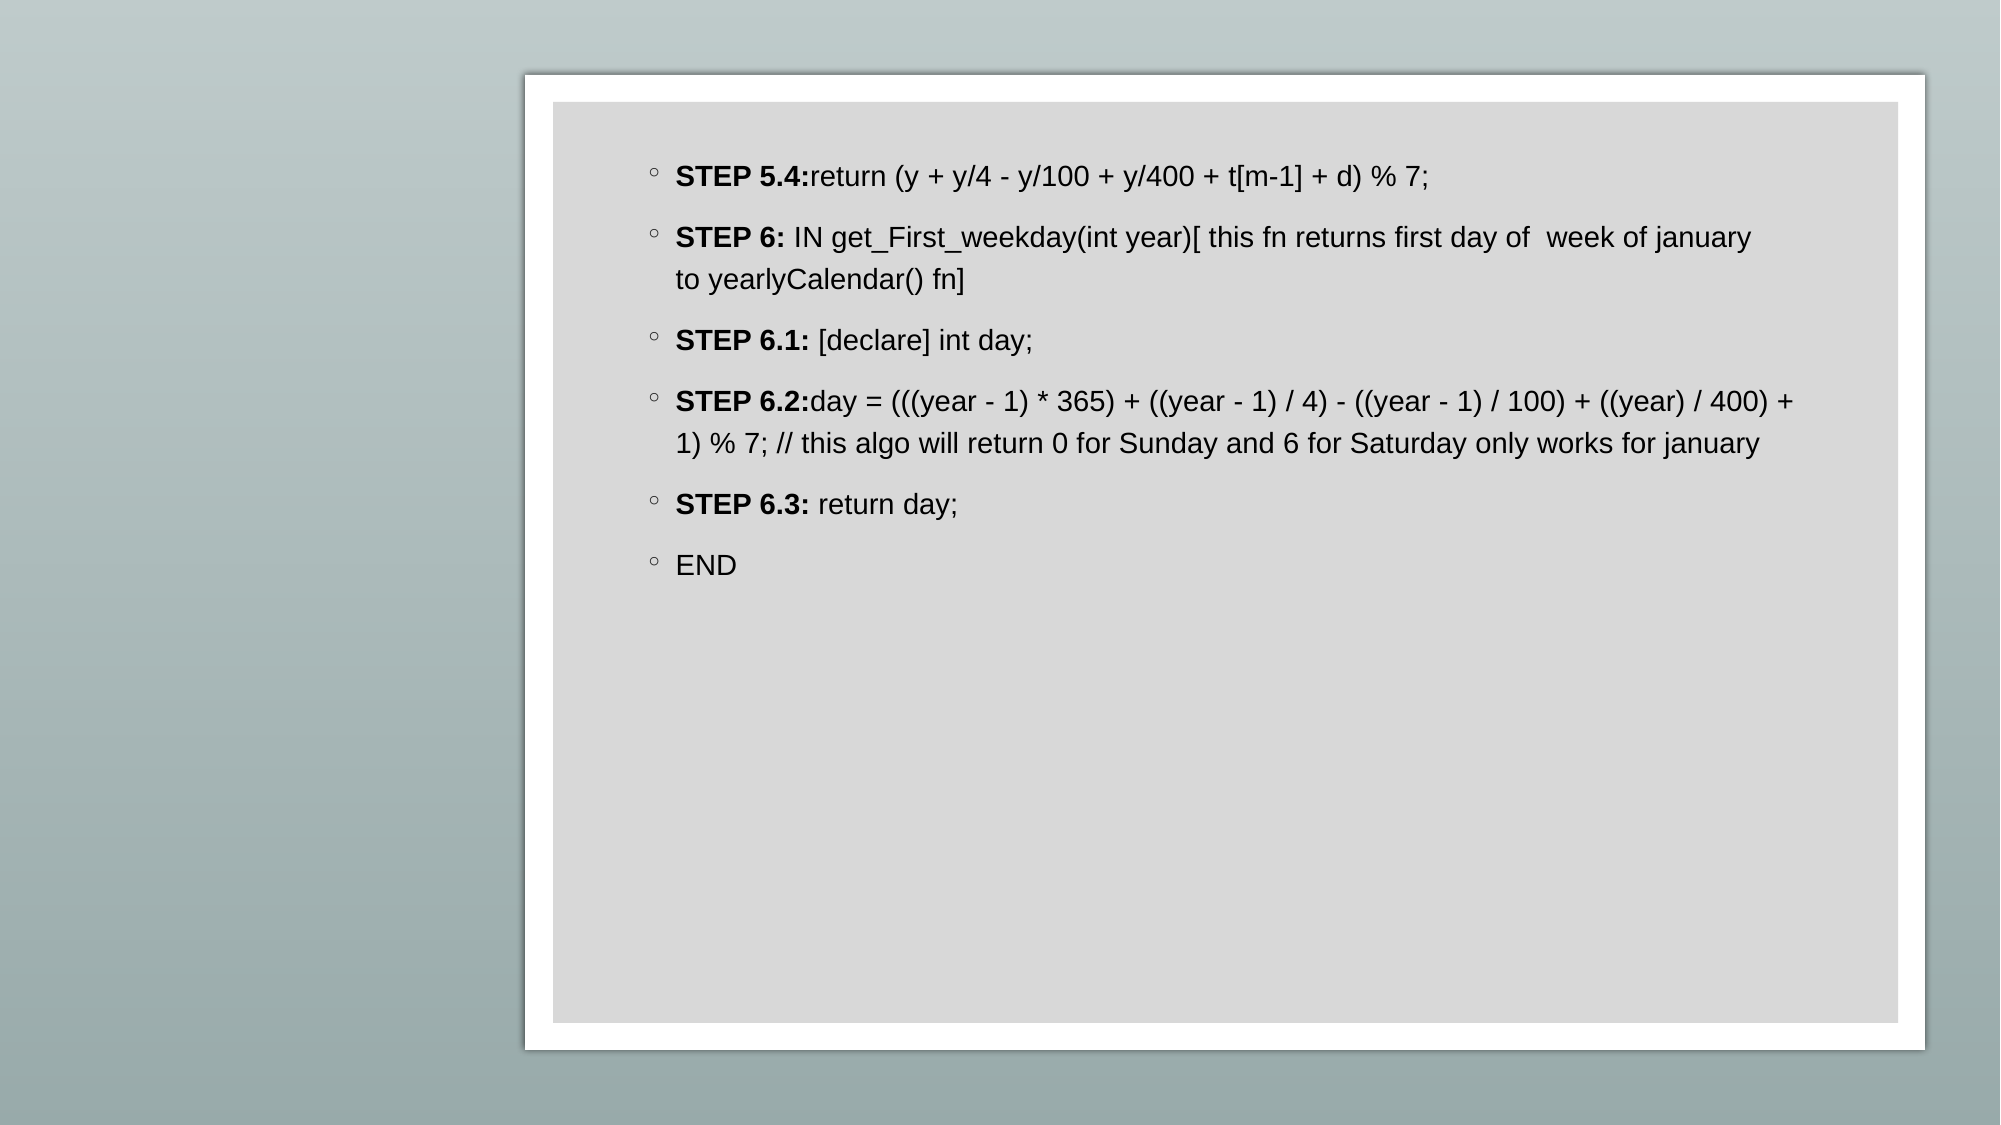

STEP 5.4:return (y + y/4 - y/100 + y/400 + t[m-1] + d) % 7;
STEP 6: IN get_First_weekday(int year)[ this fn returns first day of  week of january to yearlyCalendar() fn]
STEP 6.1: [declare] int day;
STEP 6.2:day = (((year - 1) * 365) + ((year - 1) / 4) - ((year - 1) / 100) + ((year) / 400) + 1) % 7; // this algo will return 0 for Sunday and 6 for Saturday only works for january
STEP 6.3: return day;
END